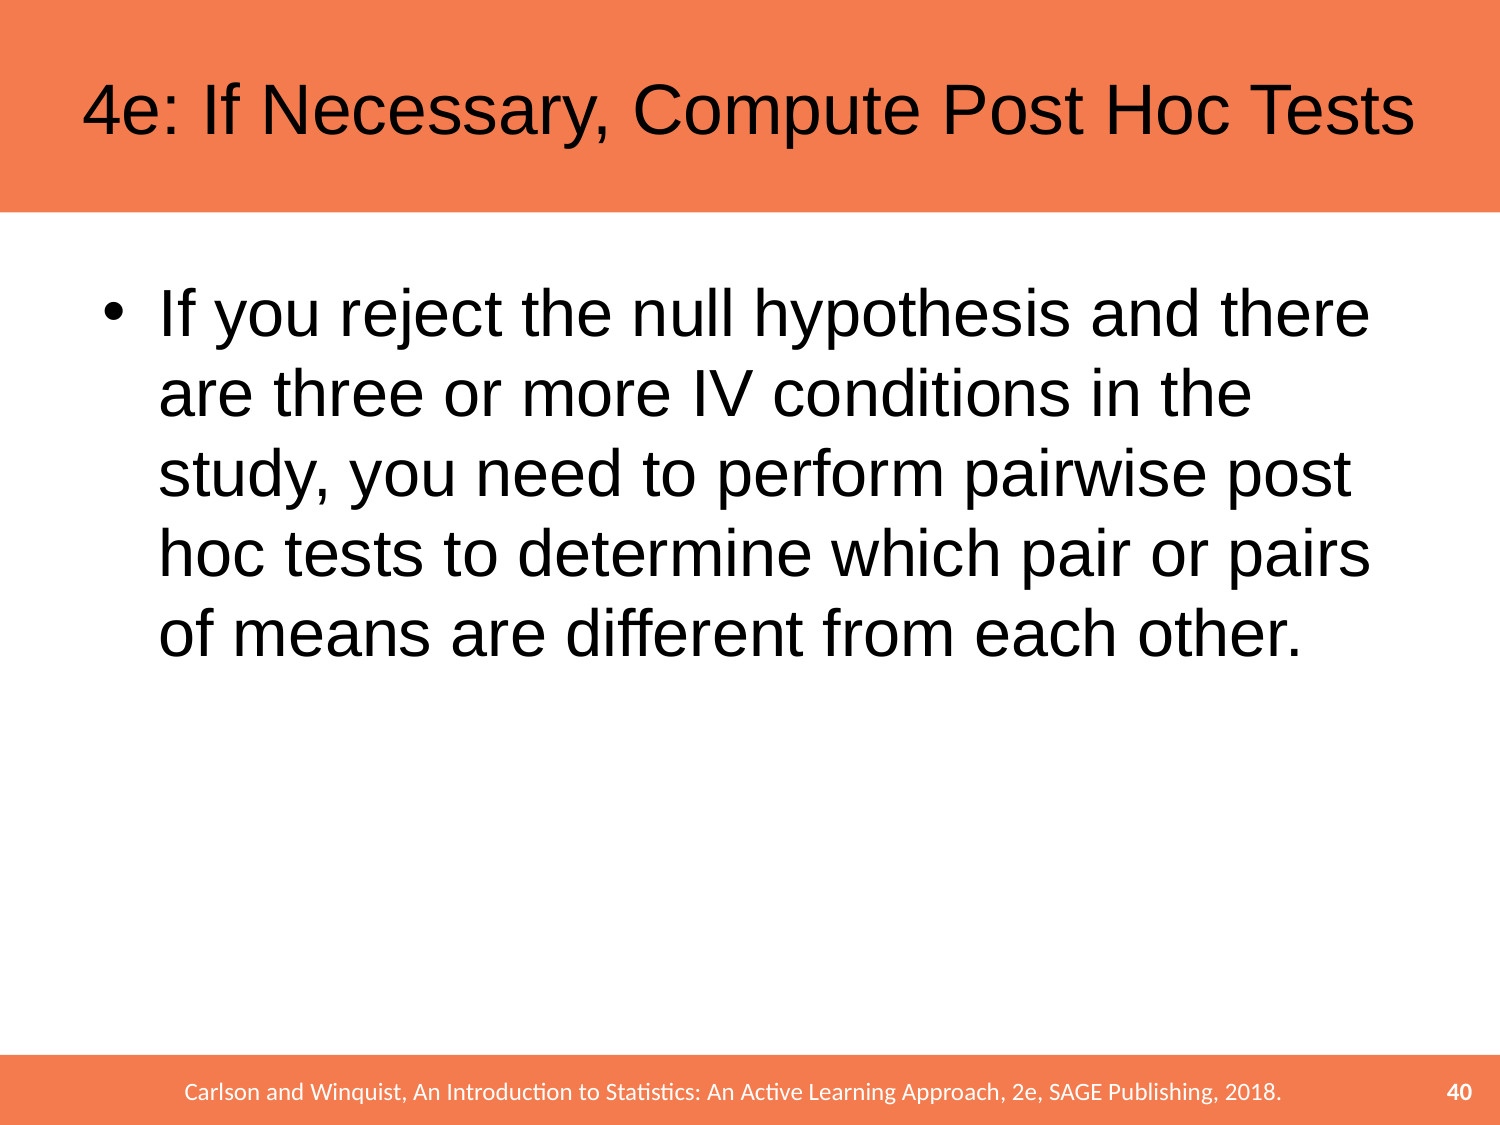

# 4e: If Necessary, Compute Post Hoc Tests
If you reject the null hypothesis and there are three or more IV conditions in the study, you need to perform pairwise post hoc tests to determine which pair or pairs of means are different from each other.
40
Carlson and Winquist, An Introduction to Statistics: An Active Learning Approach, 2e, SAGE Publishing, 2018.